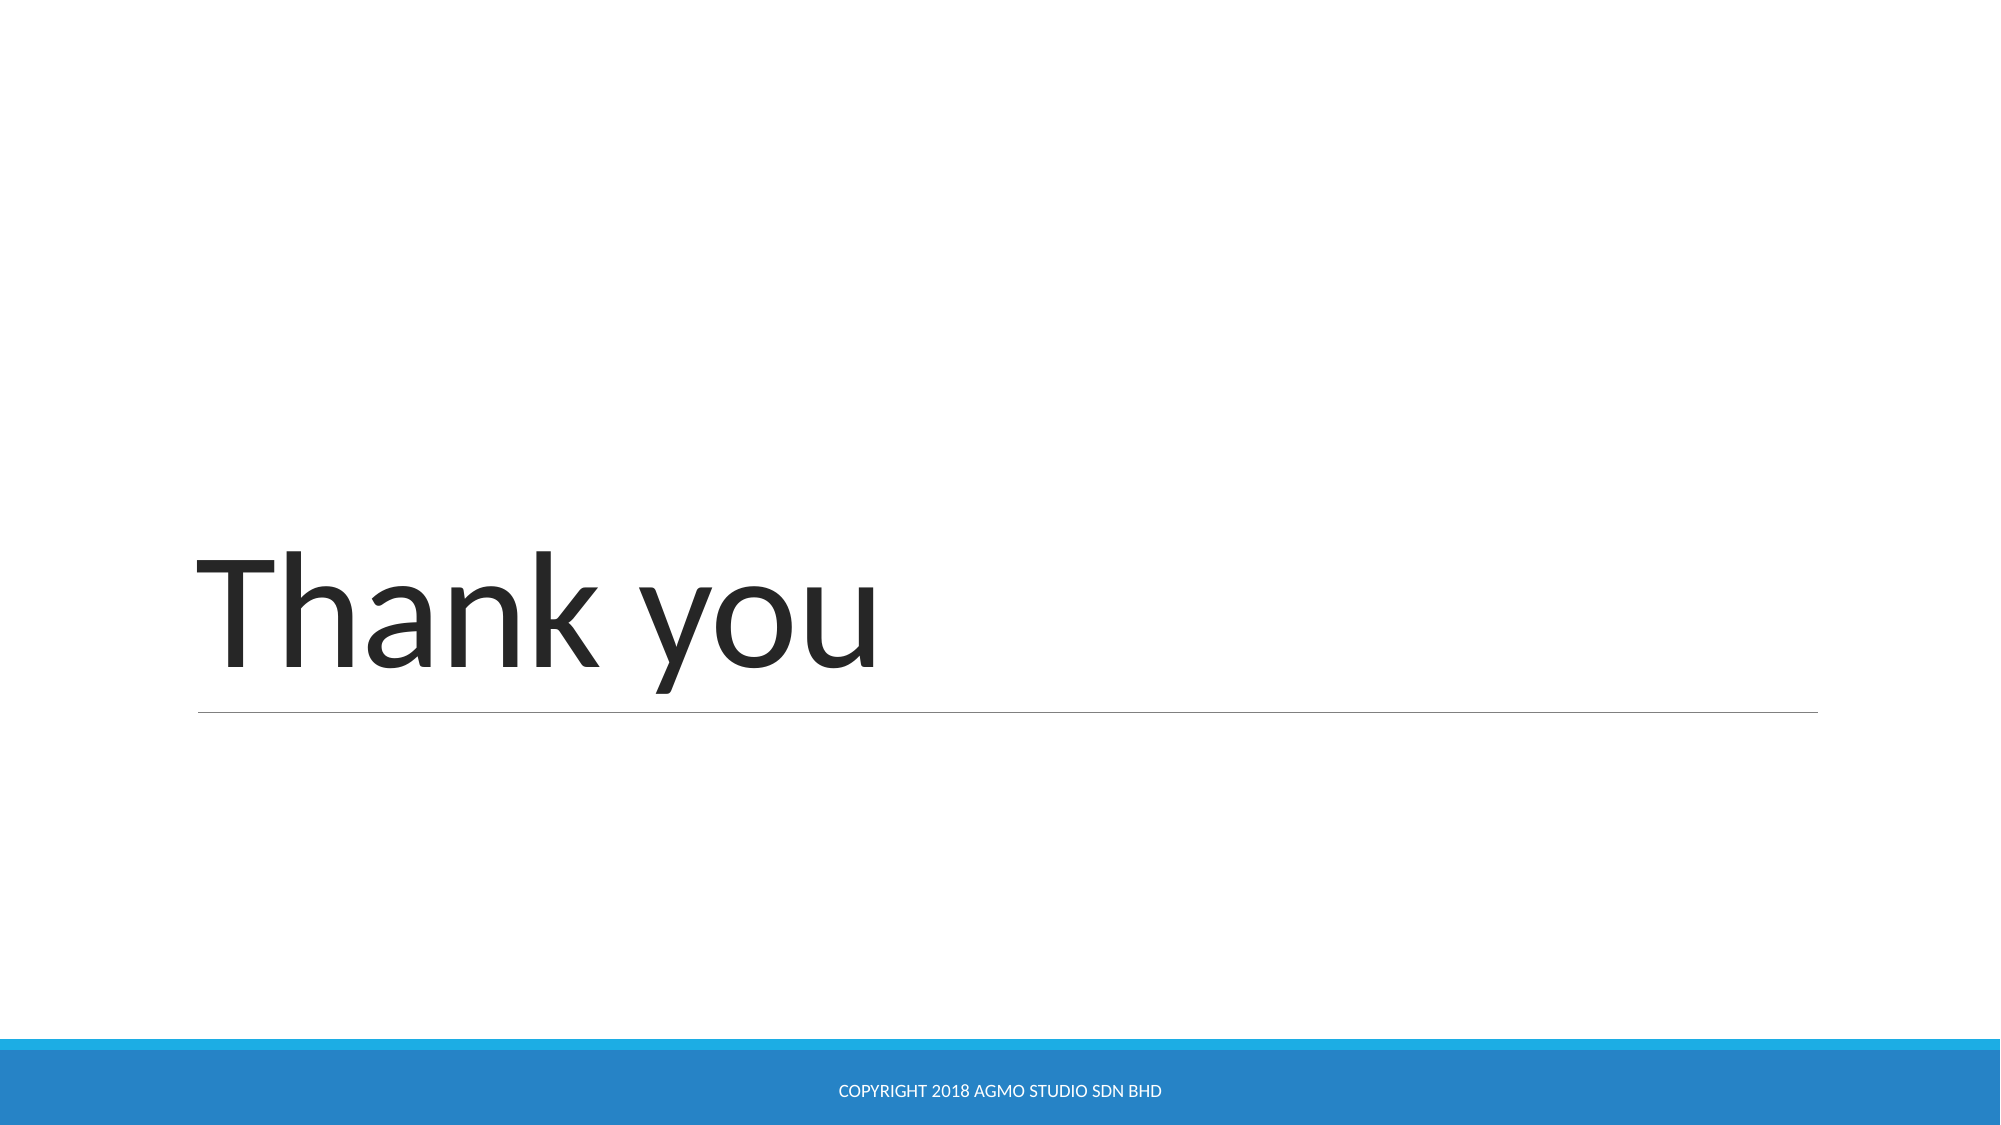

# Thank you

Copyright 2018 Agmo Studio Sdn Bhd